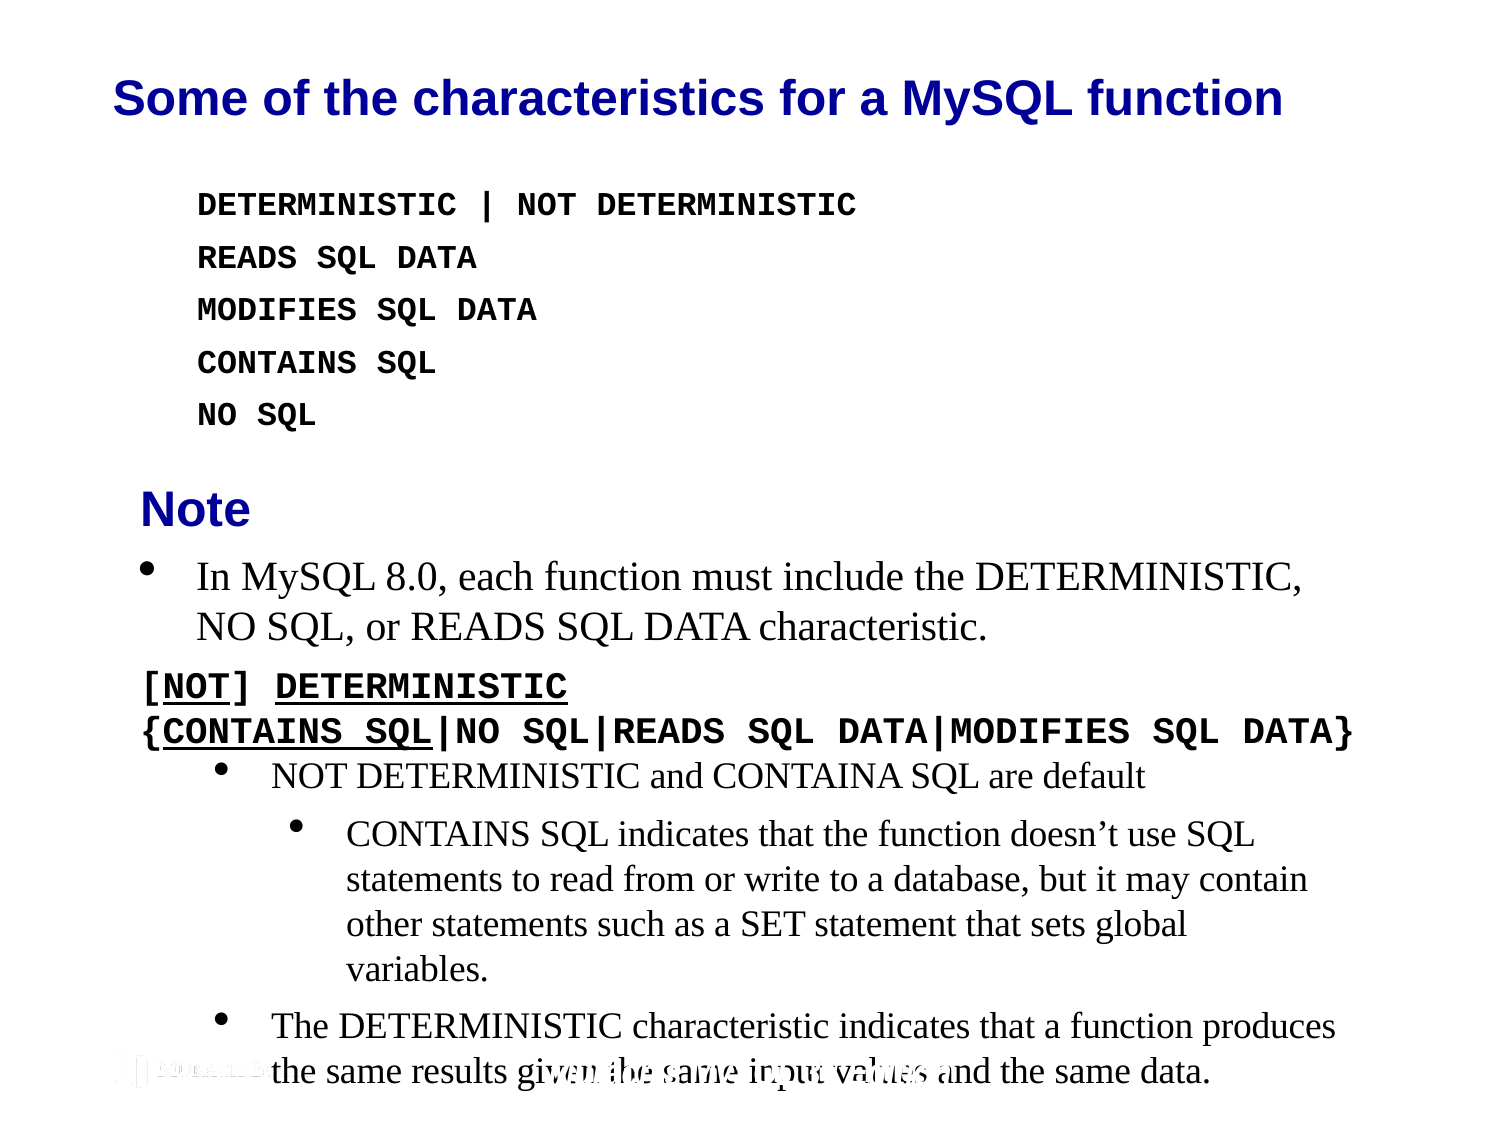

# Some of the characteristics for a MySQL function
DETERMINISTIC | NOT DETERMINISTIC
READS SQL DATA
MODIFIES SQL DATA
CONTAINS SQL
NO SQL
Note
In MySQL 8.0, each function must include the DETERMINISTIC, NO SQL, or READS SQL DATA characteristic.
[NOT] DETERMINISTIC
{CONTAINS SQL|NO SQL|READS SQL DATA|MODIFIES SQL DATA}
NOT DETERMINISTIC and CONTAINA SQL are default
CONTAINS SQL indicates that the function doesn’t use SQL statements to read from or write to a database, but it may contain other statements such as a SET statement that sets global variables.
The DETERMINISTIC characteristic indicates that a function produces the same results given the same input values and the same data.

© 2019, Mike Murach & Associates, Inc.
Murach’s MySQL 3rd Edition

C15, Slide 217